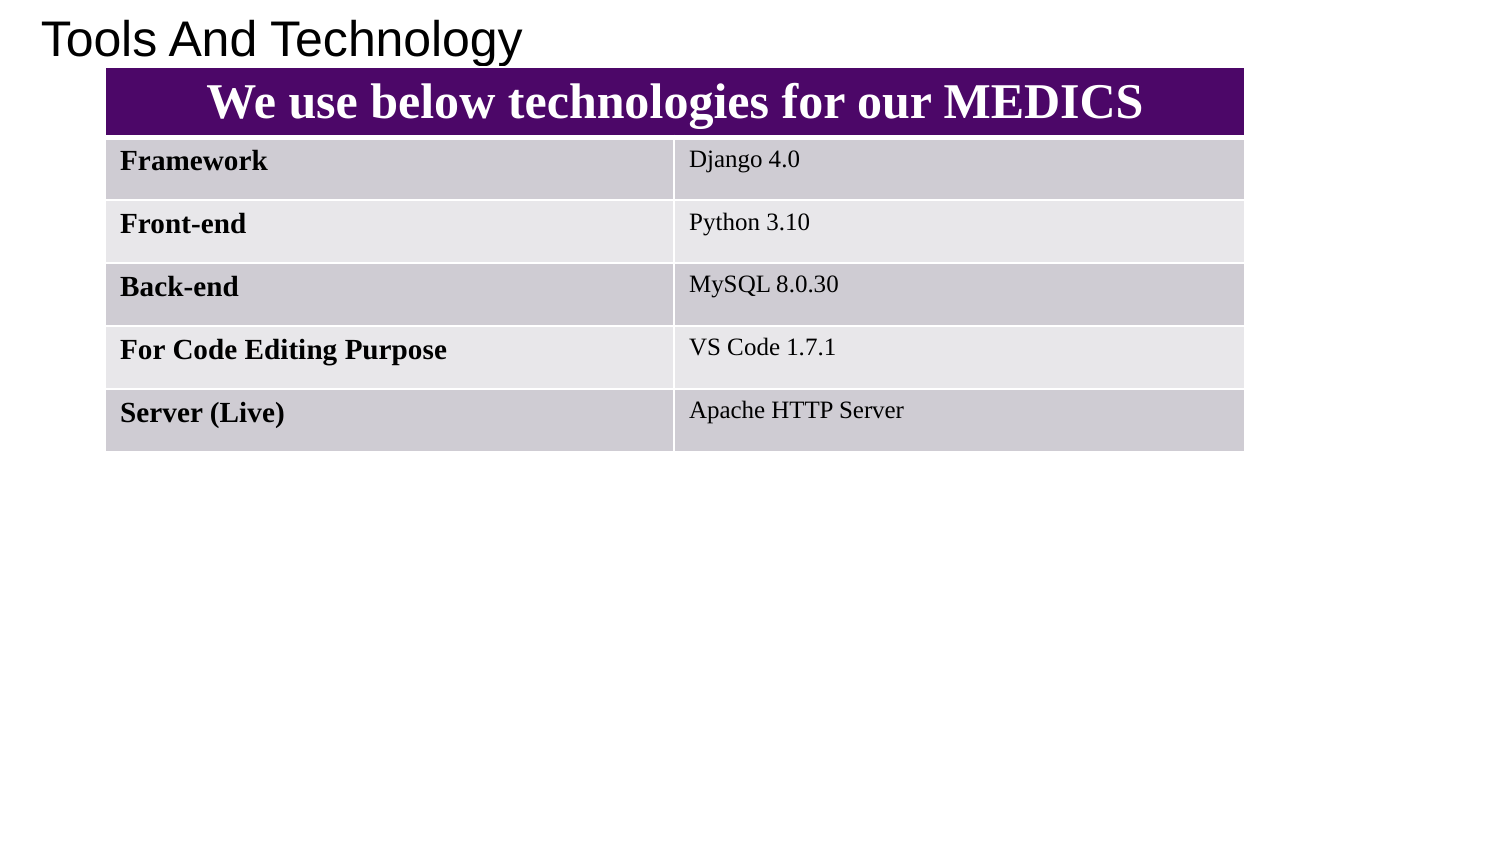

# Tools And Technology
| We use below technologies for our MEDICS |  |
| --- | --- |
| Framework | Django 4.0 |
| Front-end | Python 3.10 |
| Back-end | MySQL 8.0.30 |
| For Code Editing Purpose | VS Code 1.7.1 |
| Server (Live) | Apache HTTP Server |